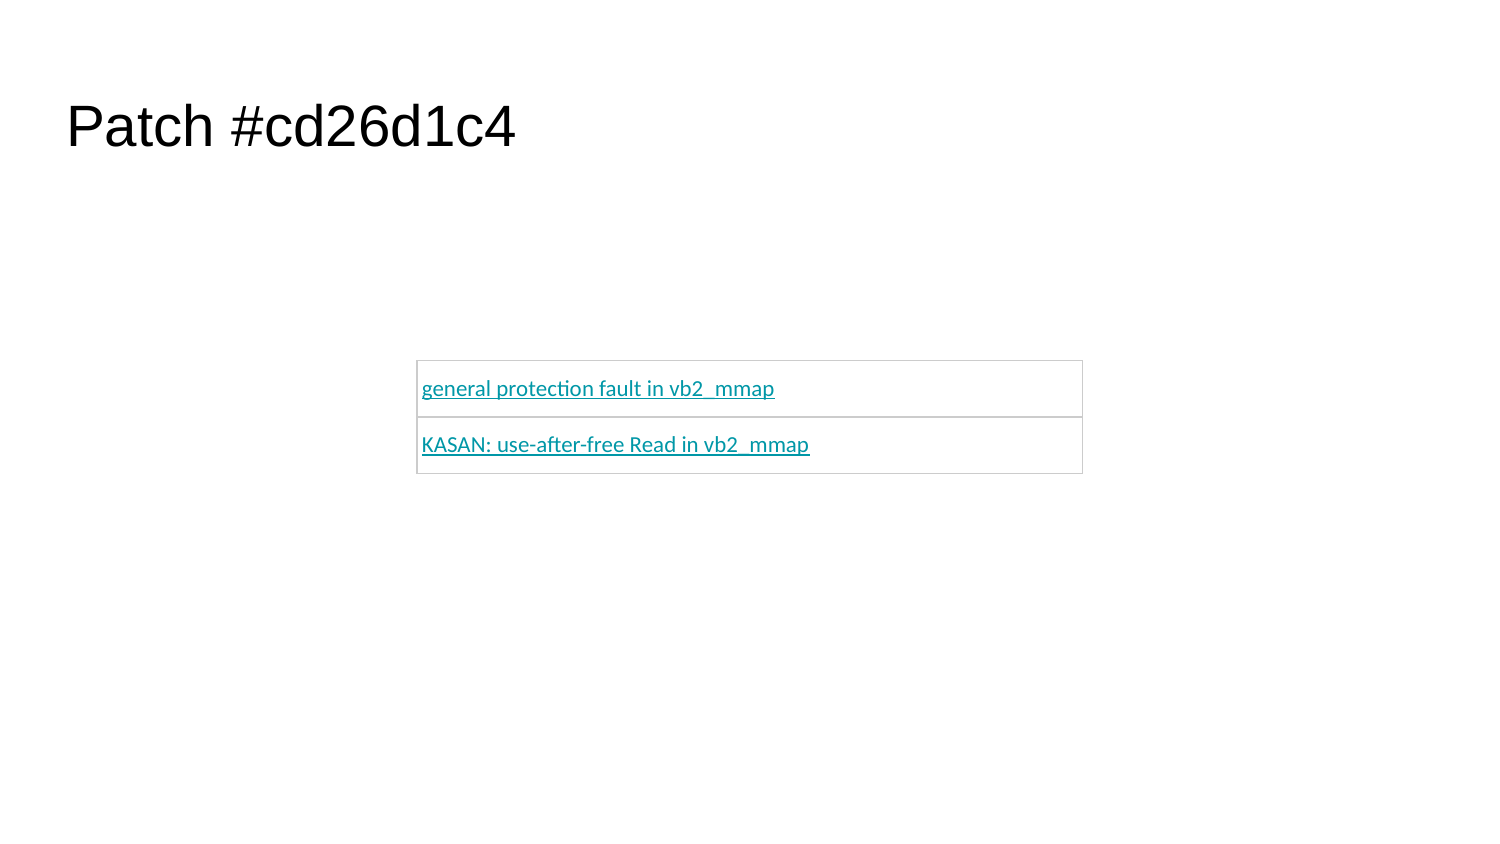

# Patch #cd26d1c4
| general protection fault in vb2\_mmap |
| --- |
| KASAN: use-after-free Read in vb2\_mmap |